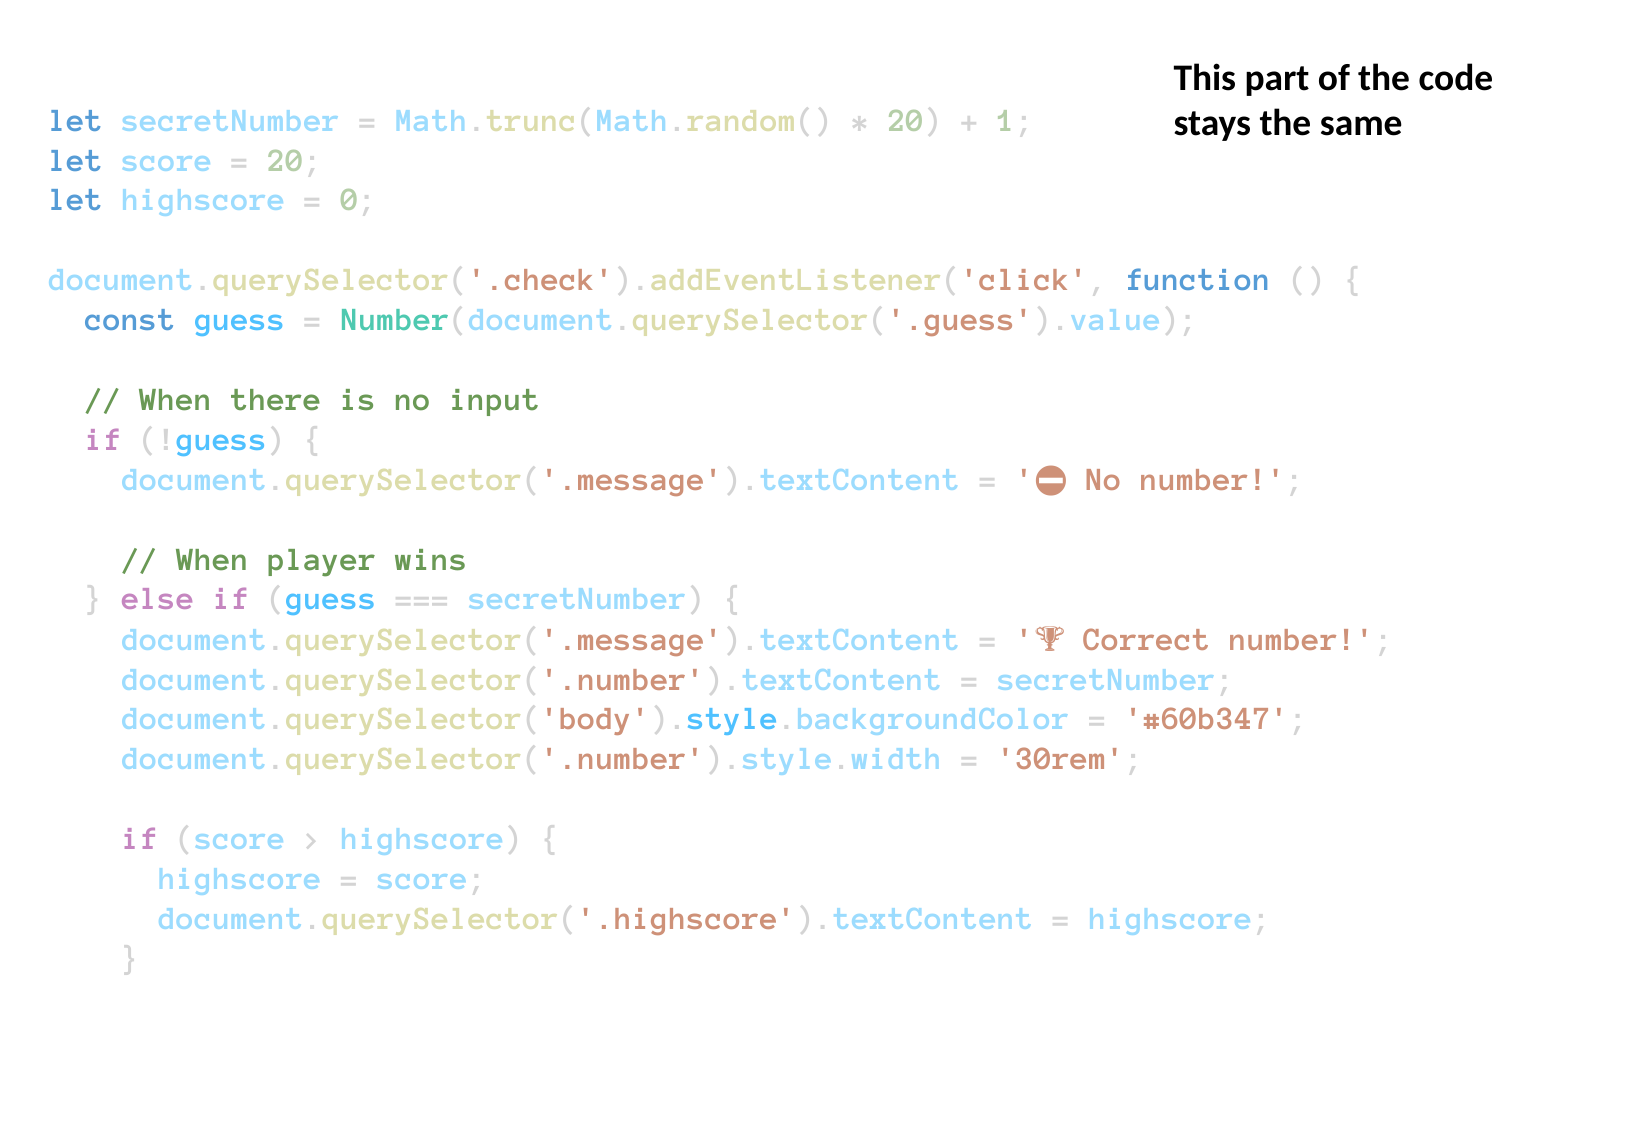

This part of the code stays the same

let secretNumber = Math.trunc(Math.random() * 20) + 1;
let score = 20;
let highscore = 0;
document.querySelector('.check').addEventListener('click', function () {
  const guess = Number(document.querySelector('.guess').value);
  // When there is no input
  if (!guess) {
    document.querySelector('.message').textContent = '⛔ No number!';
    // When player wins
  } else if (guess === secretNumber) {
    document.querySelector('.message').textContent = '🏆 Correct number!';
    document.querySelector('.number').textContent = secretNumber;
    document.querySelector('body').style.backgroundColor = '#60b347';
    document.querySelector('.number').style.width = '30rem';
    if (score > highscore) {
      highscore = score;
      document.querySelector('.highscore').textContent = highscore;
    }